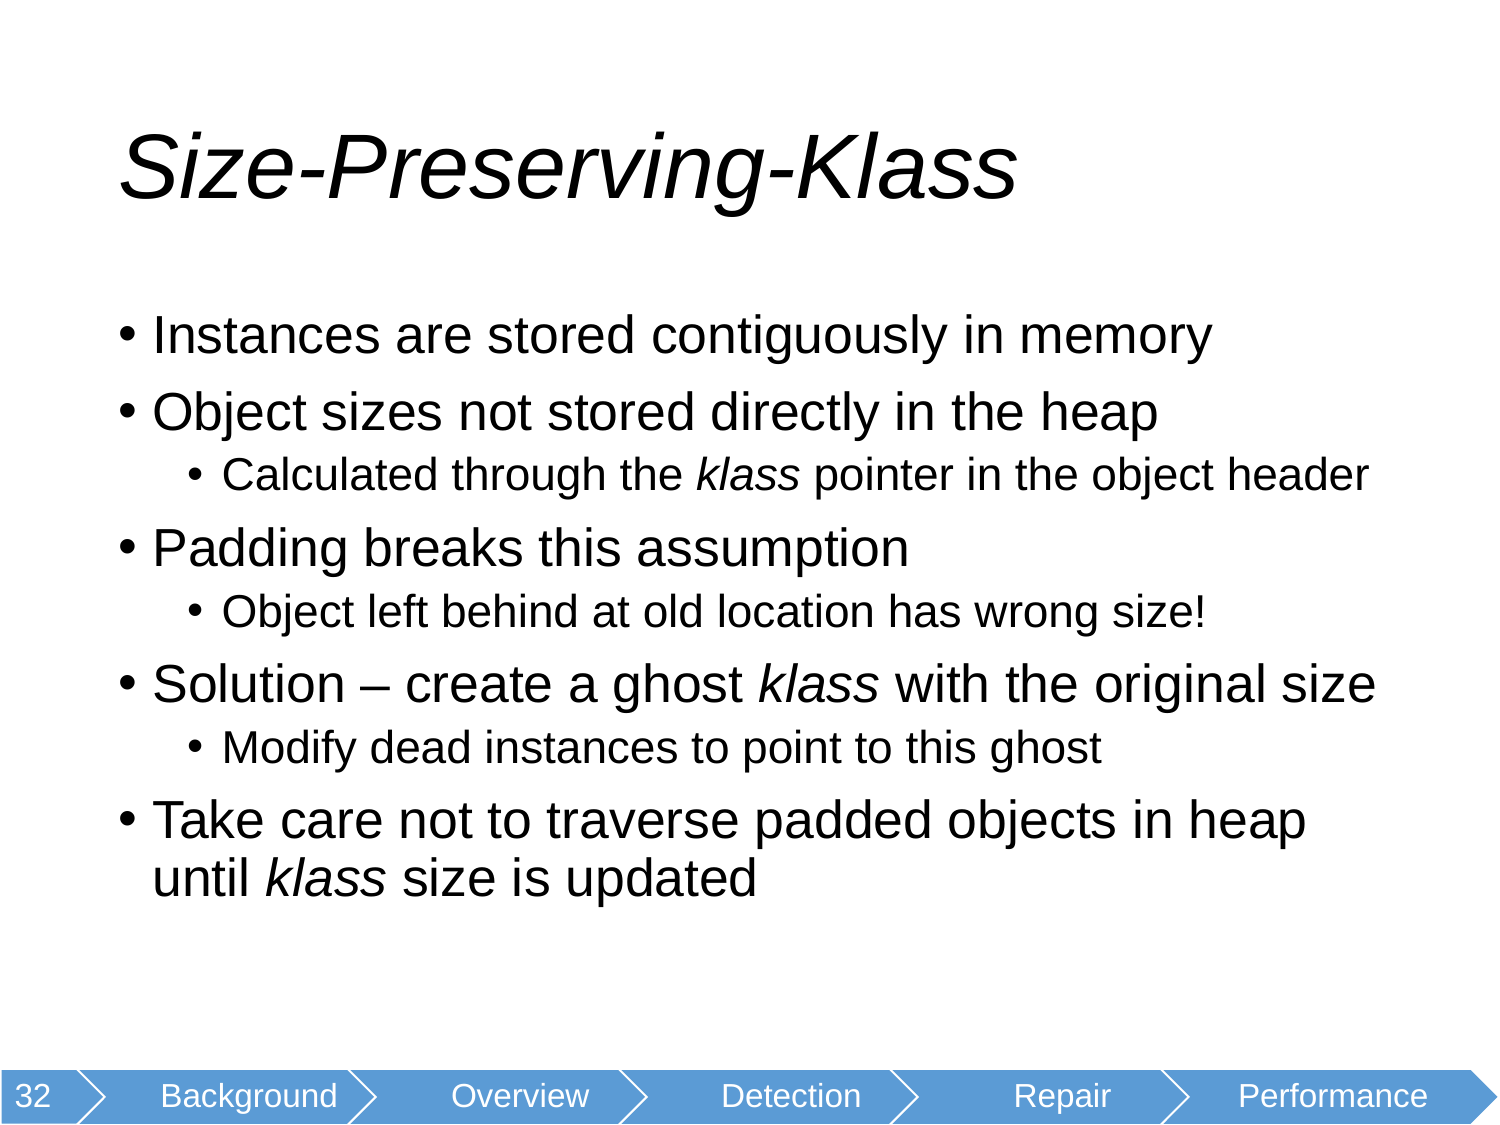

# Size-Preserving-Klass
Instances are stored contiguously in memory
Object sizes not stored directly in the heap
Calculated through the klass pointer in the object header
Padding breaks this assumption
Object left behind at old location has wrong size!
Solution – create a ghost klass with the original size
Modify dead instances to point to this ghost
Take care not to traverse padded objects in heap until klass size is updated
32
Background
Overview
Detection
Repair
Performance